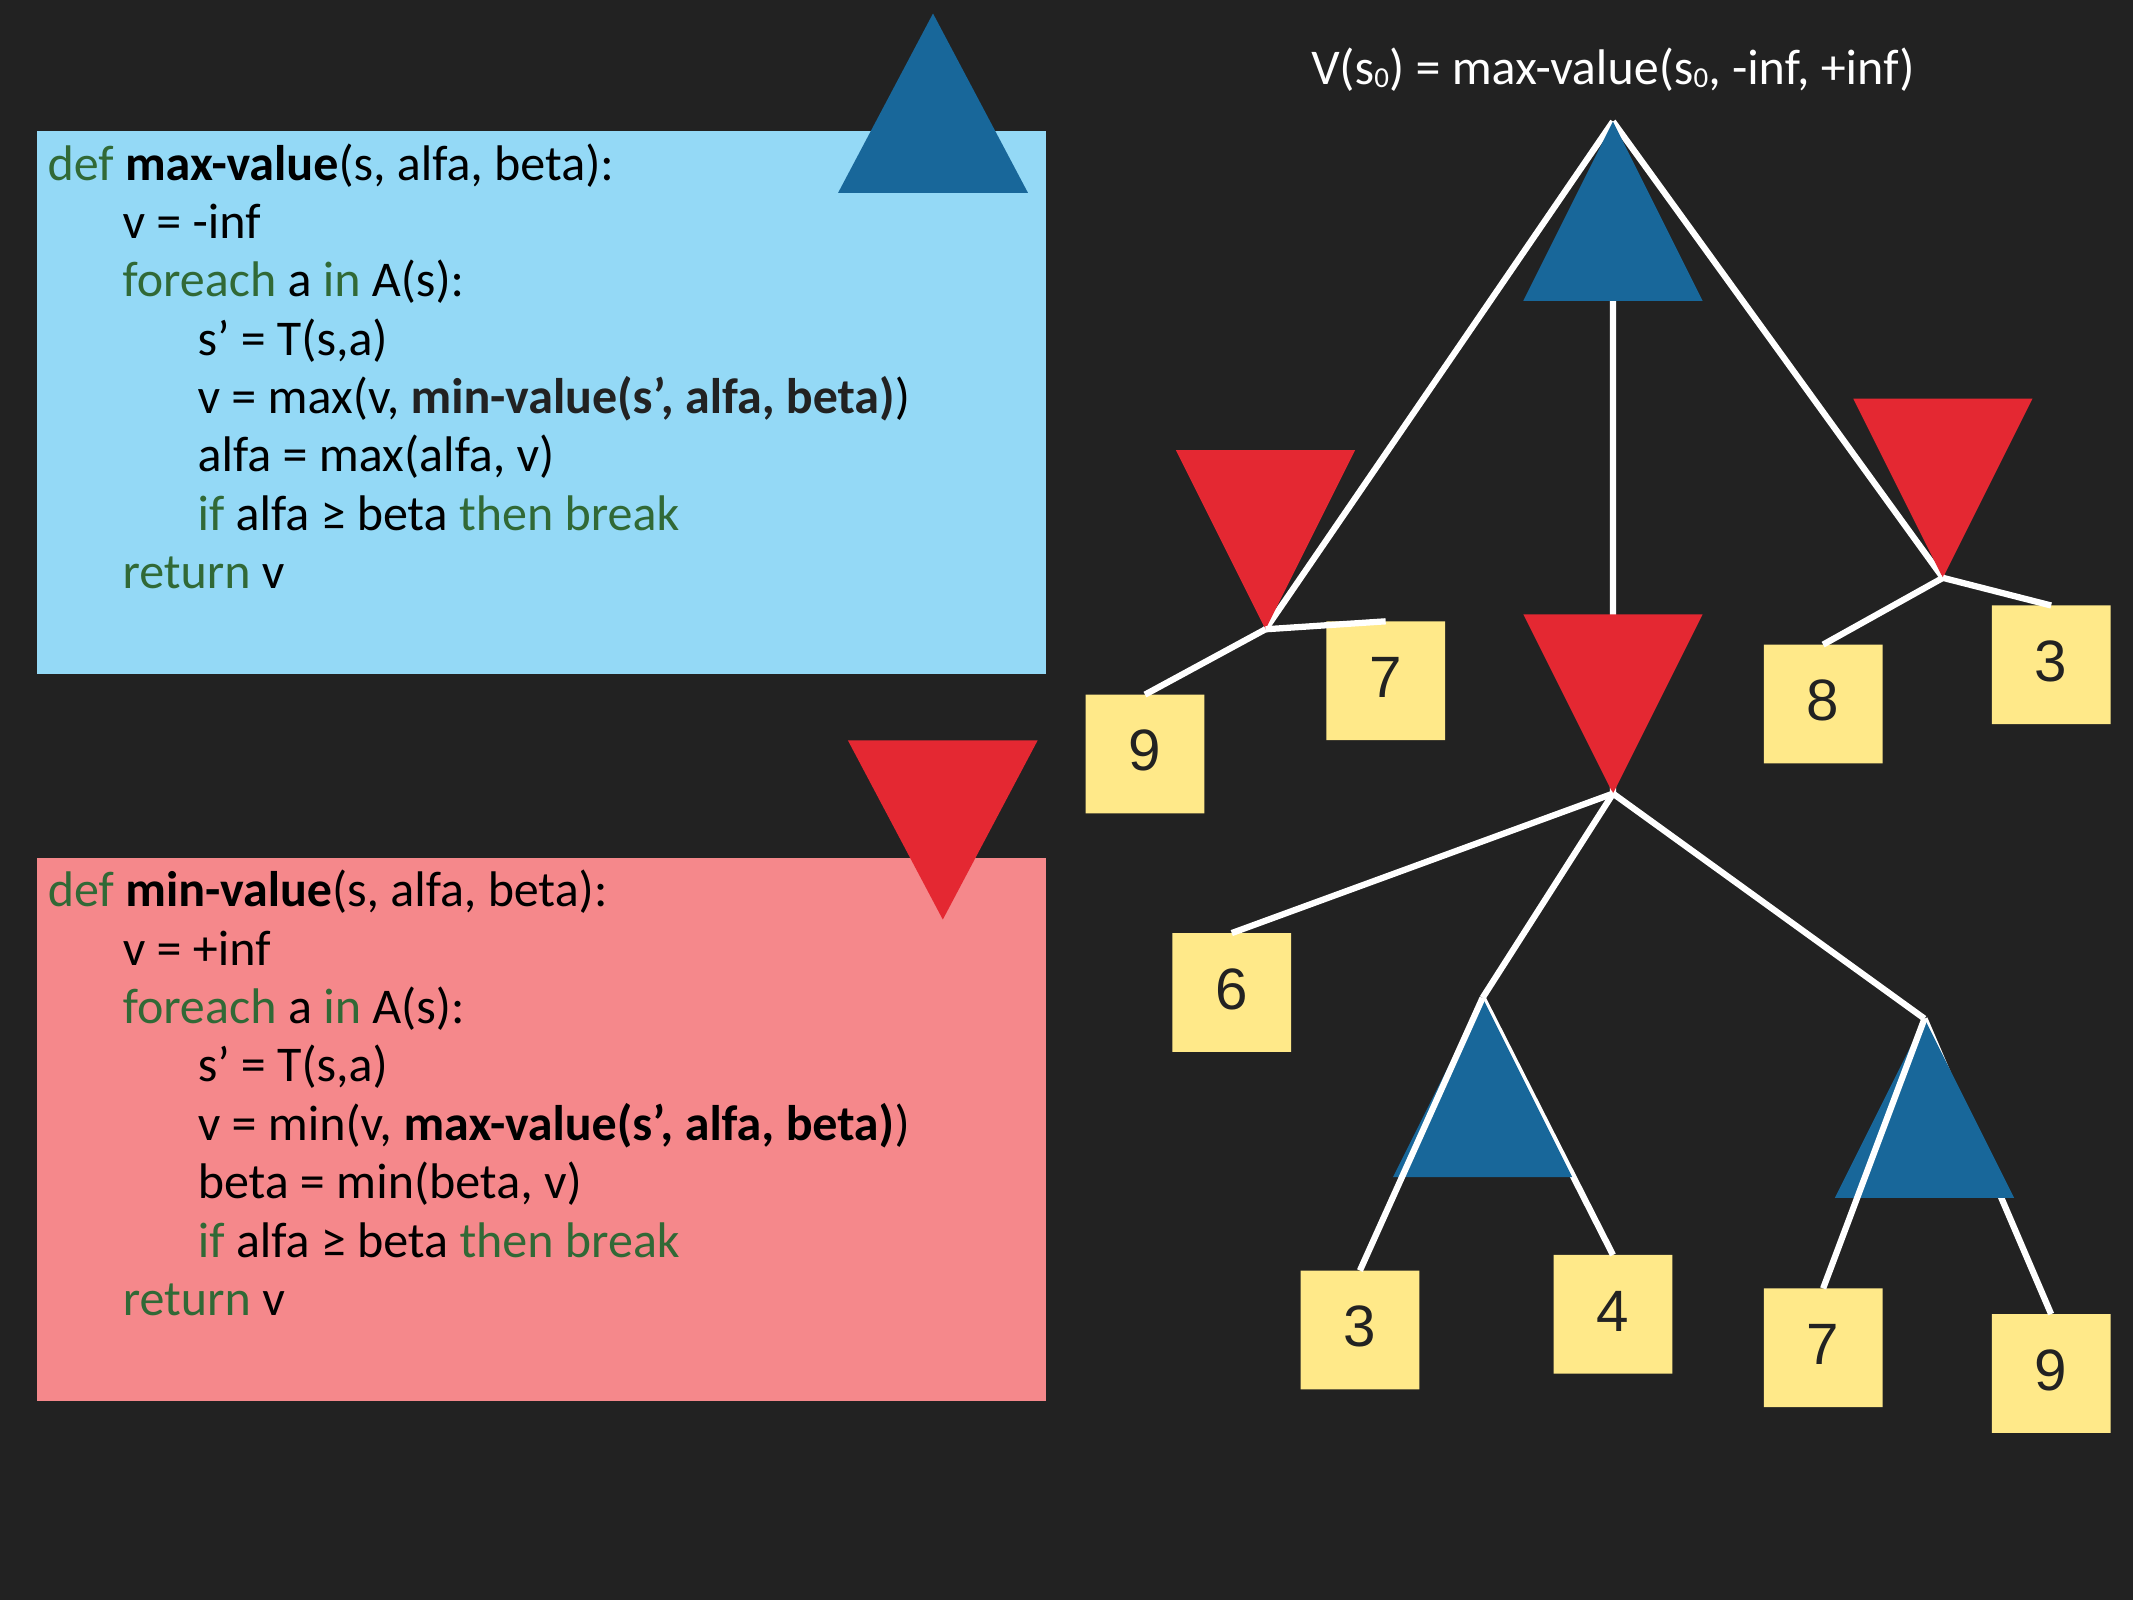

def max-value(s, alfa, beta):
v = -inf
foreach a in A(s):
s’ = T(s,a)
v = max(v, min-value(s’, alfa, beta))
alfa = max(alfa, v)
if alfa ≥ beta then break
return v
V(s0) = max-value(s0, -inf, +inf)

3

7
8
9

def min-value(s, alfa, beta):
v = +inf
foreach a in A(s):
s’ = T(s,a)
v = min(v, max-value(s’, alfa, beta))
beta = min(beta, v)
if alfa ≥ beta then break
return v
6

4
3
7
9